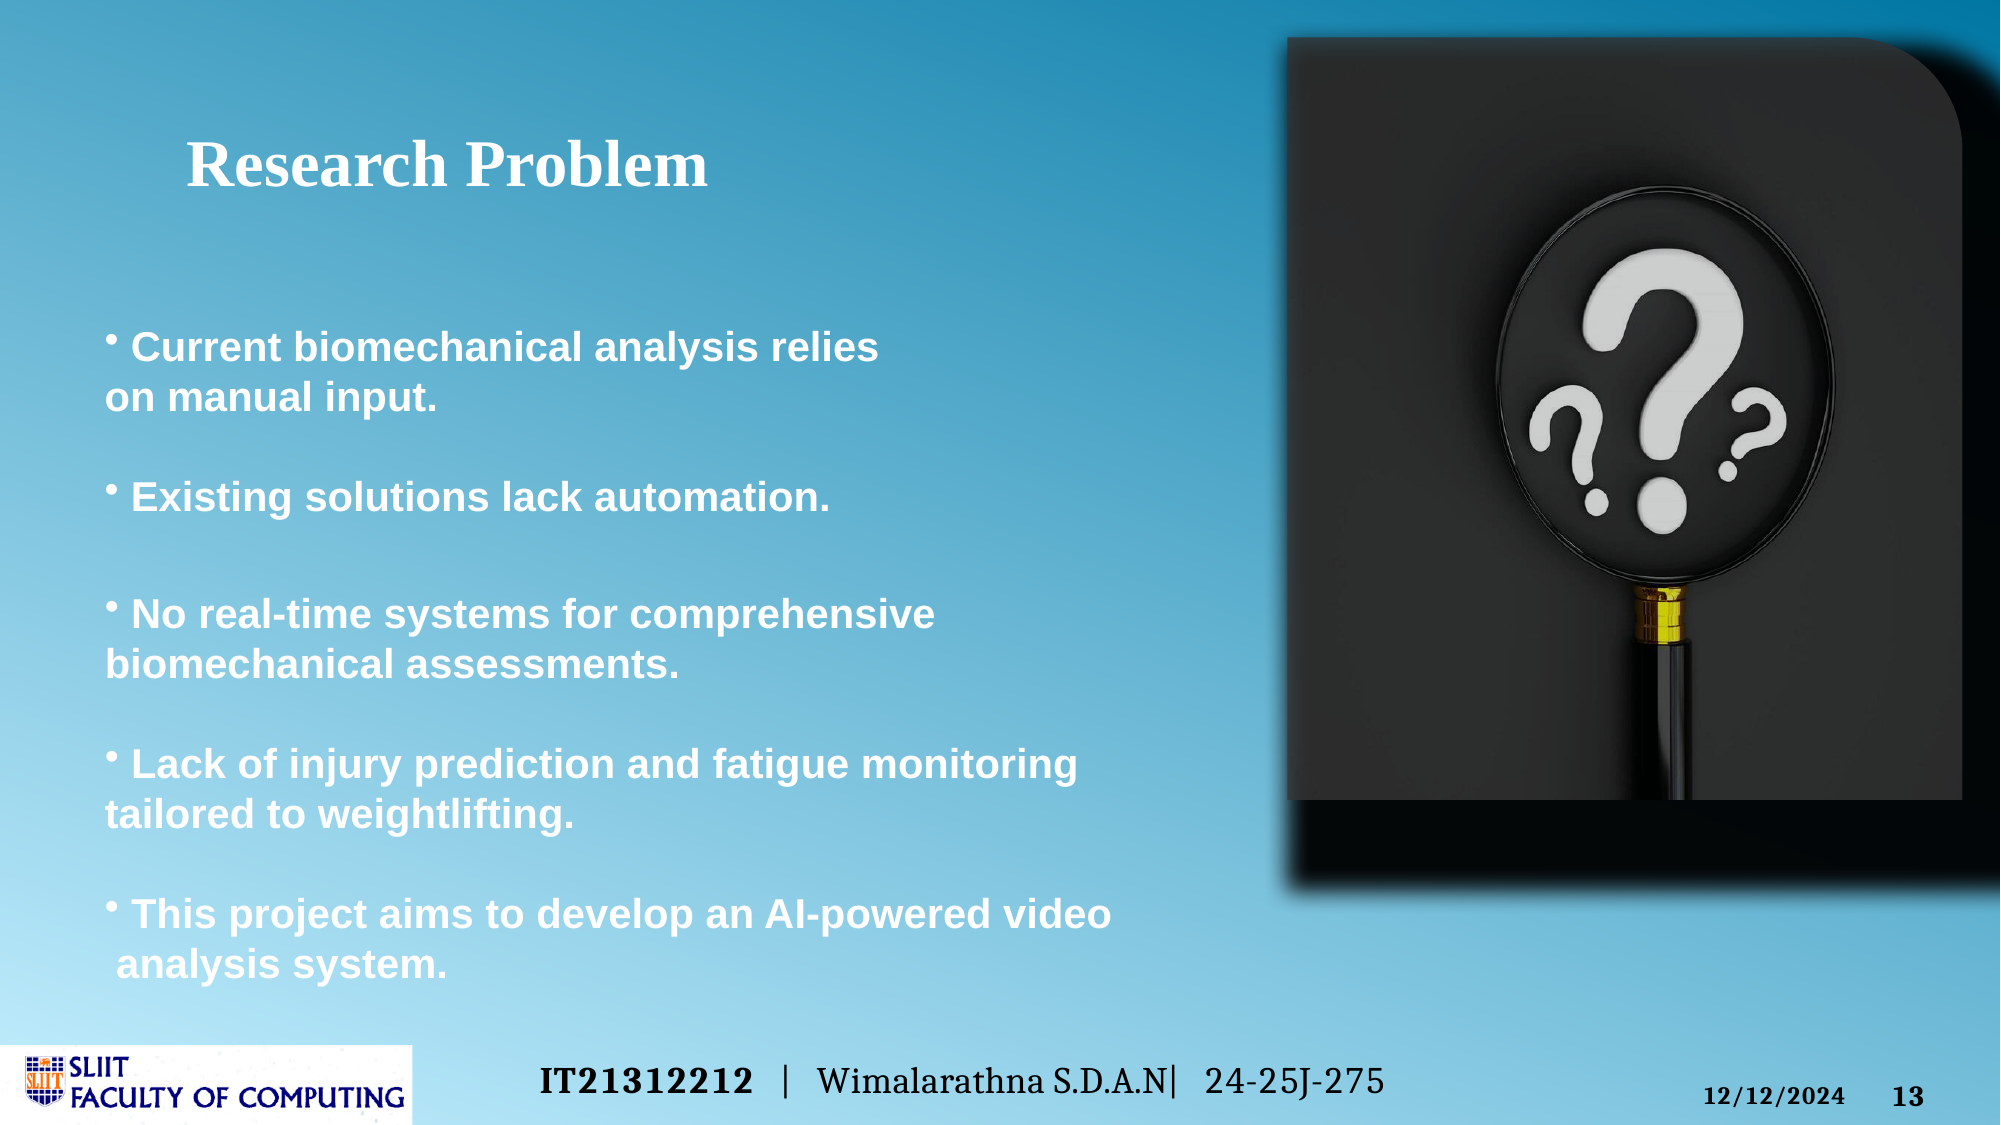

Research Problem

 Current biomechanical analysis relies on manual input.

 Existing solutions lack automation.

 No real-time systems for comprehensive biomechanical assessments.

 Lack of injury prediction and fatigue monitoring tailored to weightlifting.

 This project aims to develop an AI-powered video        analysis system.
IT21312212   |   Wimalarathna S.D.A.N|   24-25J-275